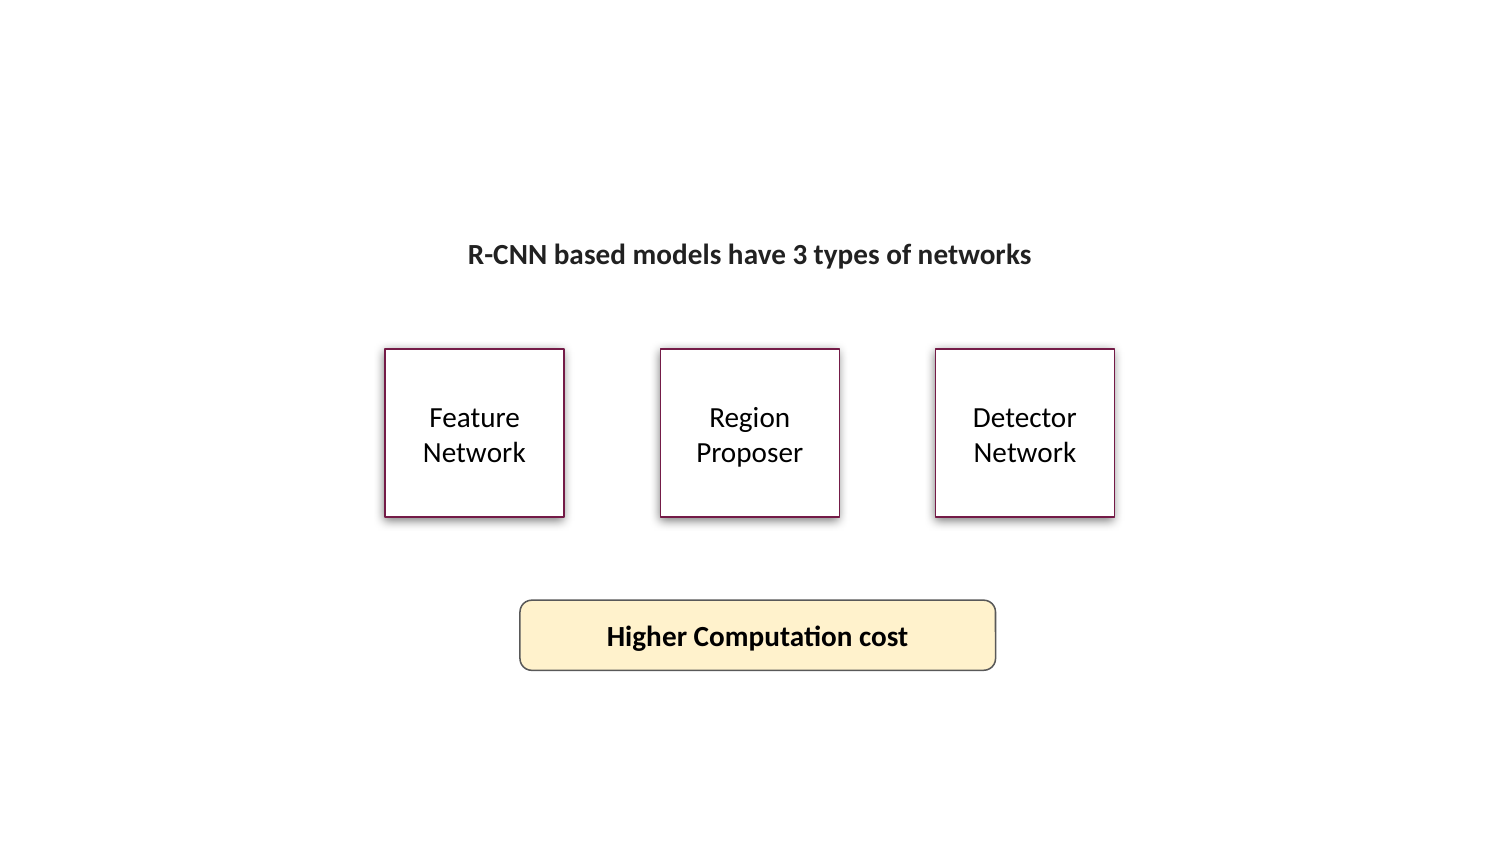

R-CNN based models have 3 types of networks
Feature Network
Region Proposer
Detector Network
Higher Computation cost